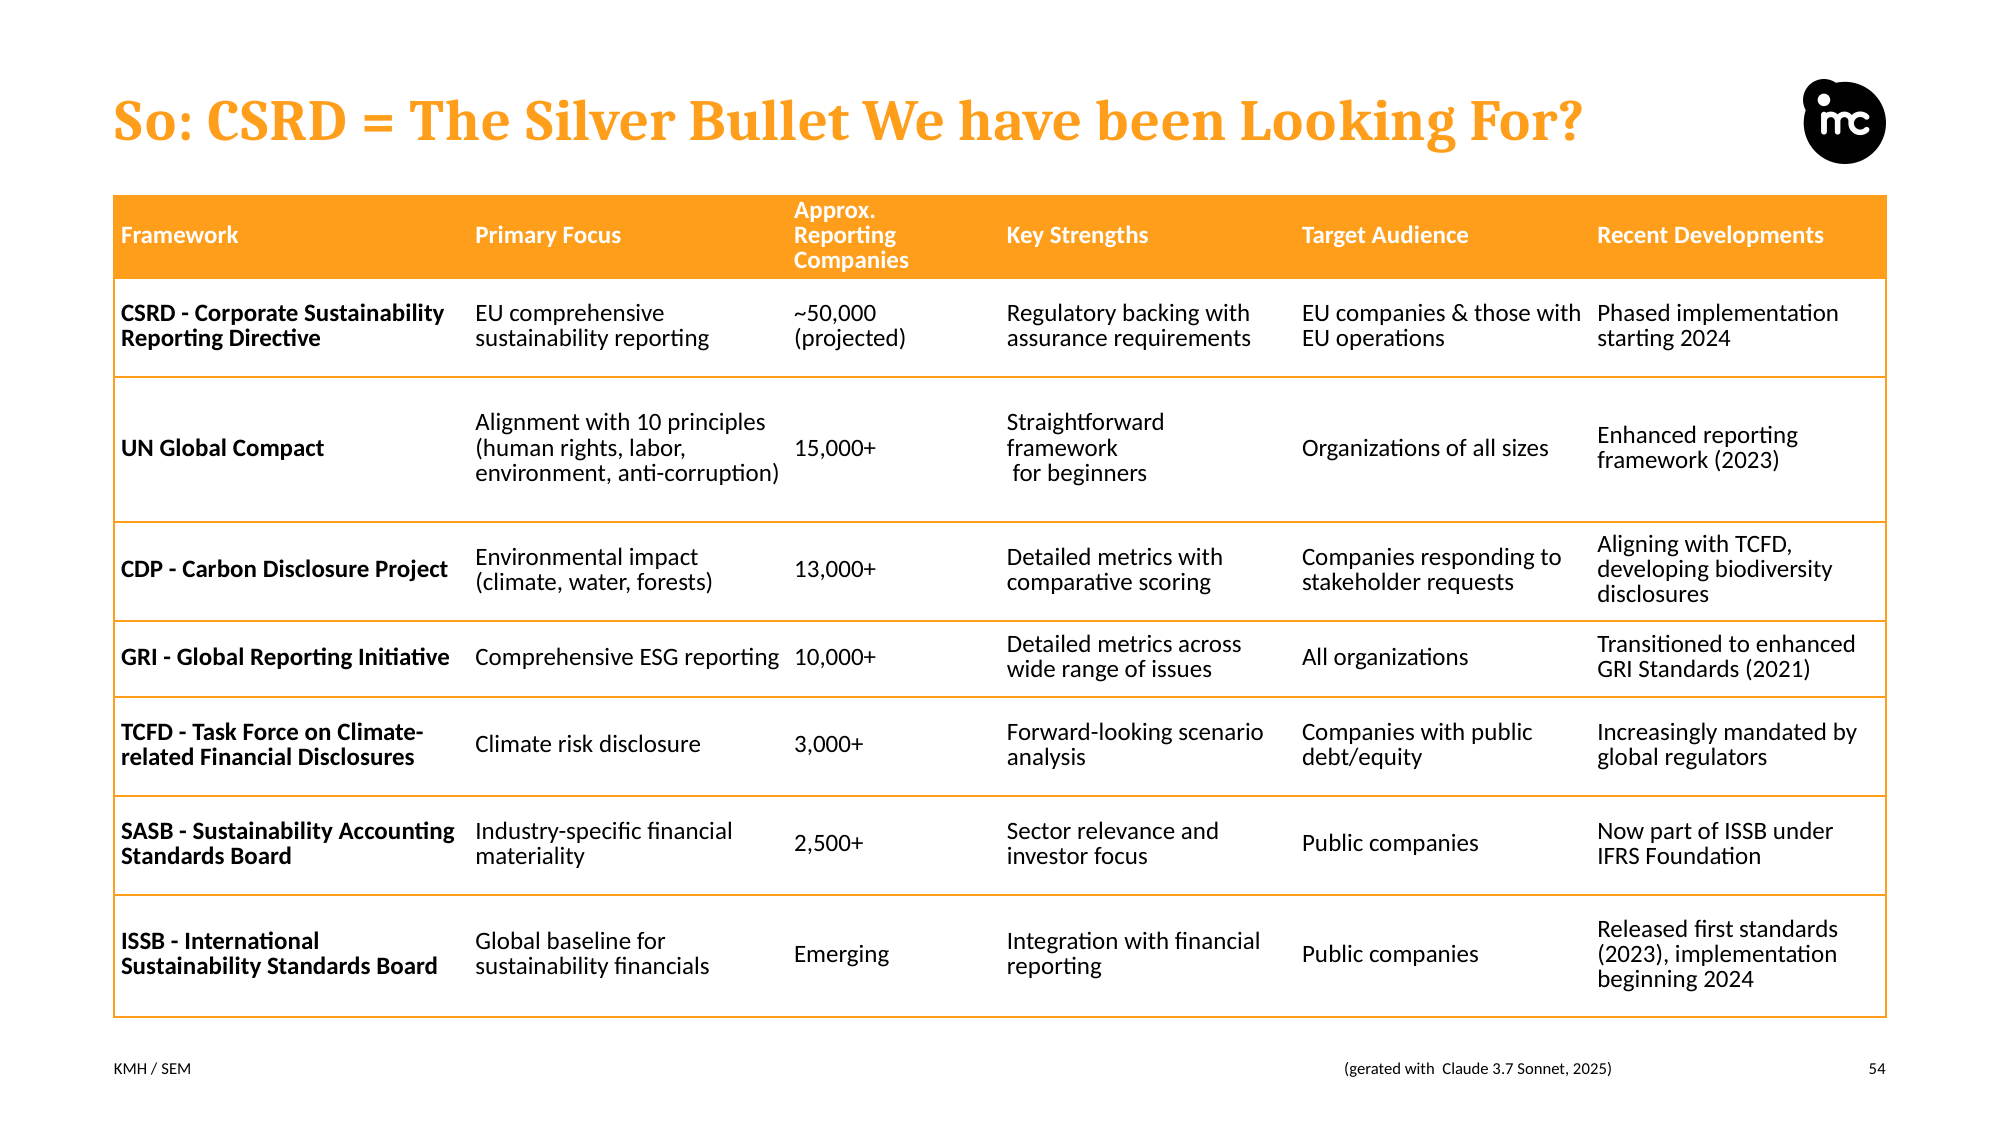

# So: CSRD = The Silver Bullet We have been Looking For?
| Framework | Primary Focus | Approx. Reporting Companies | Key Strengths | Target Audience | Recent Developments |
| --- | --- | --- | --- | --- | --- |
| CSRD - Corporate Sustainability Reporting Directive | EU comprehensive sustainability reporting | ~50,000 (projected) | Regulatory backing with assurance requirements | EU companies & those with EU operations | Phased implementation starting 2024 |
| UN Global Compact | Alignment with 10 principles (human rights, labor, environment, anti-corruption) | 15,000+ | Straightforward framework for beginners | Organizations of all sizes | Enhanced reporting framework (2023) |
| CDP - Carbon Disclosure Project | Environmental impact (climate, water, forests) | 13,000+ | Detailed metrics with comparative scoring | Companies responding to stakeholder requests | Aligning with TCFD, developing biodiversity disclosures |
| GRI - Global Reporting Initiative | Comprehensive ESG reporting | 10,000+ | Detailed metrics across wide range of issues | All organizations | Transitioned to enhanced GRI Standards (2021) |
| TCFD - Task Force on Climate-related Financial Disclosures | Climate risk disclosure | 3,000+ | Forward-looking scenario analysis | Companies with public debt/equity | Increasingly mandated by global regulators |
| SASB - Sustainability Accounting Standards Board | Industry-specific financial materiality | 2,500+ | Sector relevance and investor focus | Public companies | Now part of ISSB under IFRS Foundation |
| ISSB - International Sustainability Standards Board | Global baseline for sustainability financials | Emerging | Integration with financial reporting | Public companies | Released first standards (2023), implementation beginning 2024 |
KMH / SEM
(gerated with  Claude 3.7 Sonnet, 2025)
54